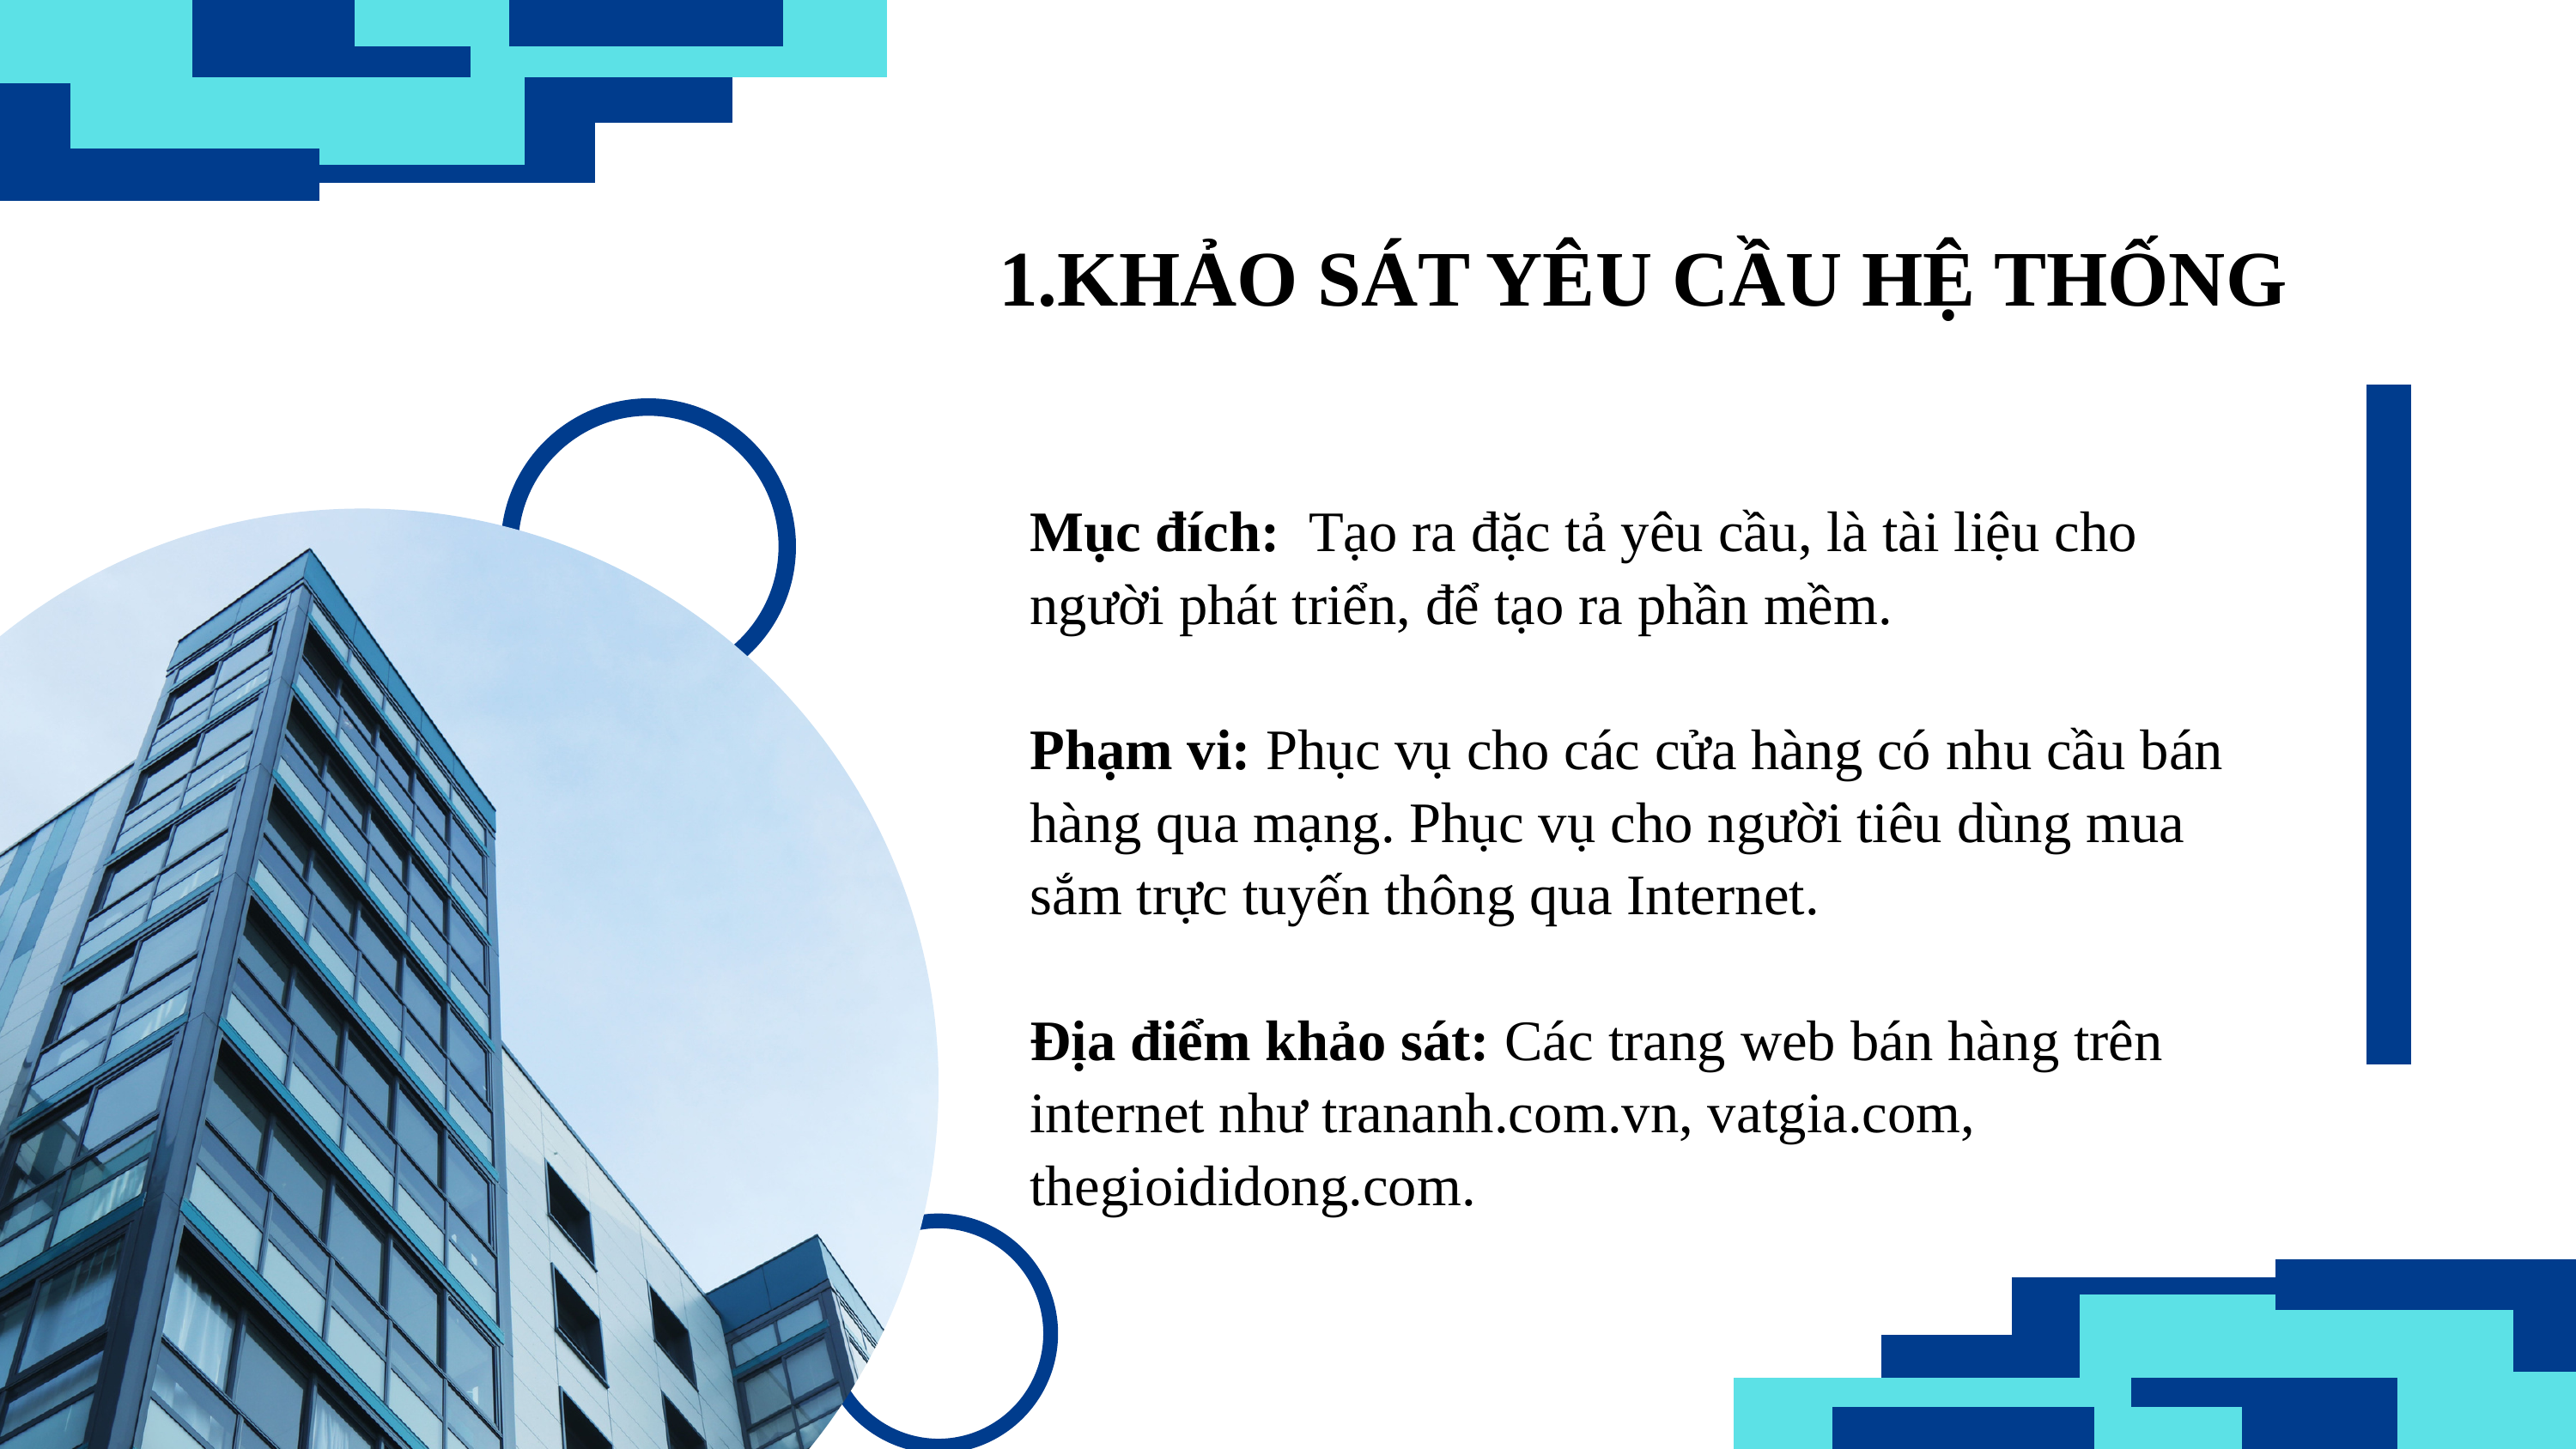

1.KHẢO SÁT YÊU CẦU HỆ THỐNG

Mục đích:  Tạo ra đặc tả yêu cầu, là tài liệu cho người phát triển, để tạo ra phần mềm.

Phạm vi: Phục vụ cho các cửa hàng có nhu cầu bán hàng qua mạng. Phục vụ cho người tiêu dùng mua sắm trực tuyến thông qua Internet.

Địa điểm khảo sát: Các trang web bán hàng trên internet như trananh.com.vn, vatgia.com, thegioididong.com.